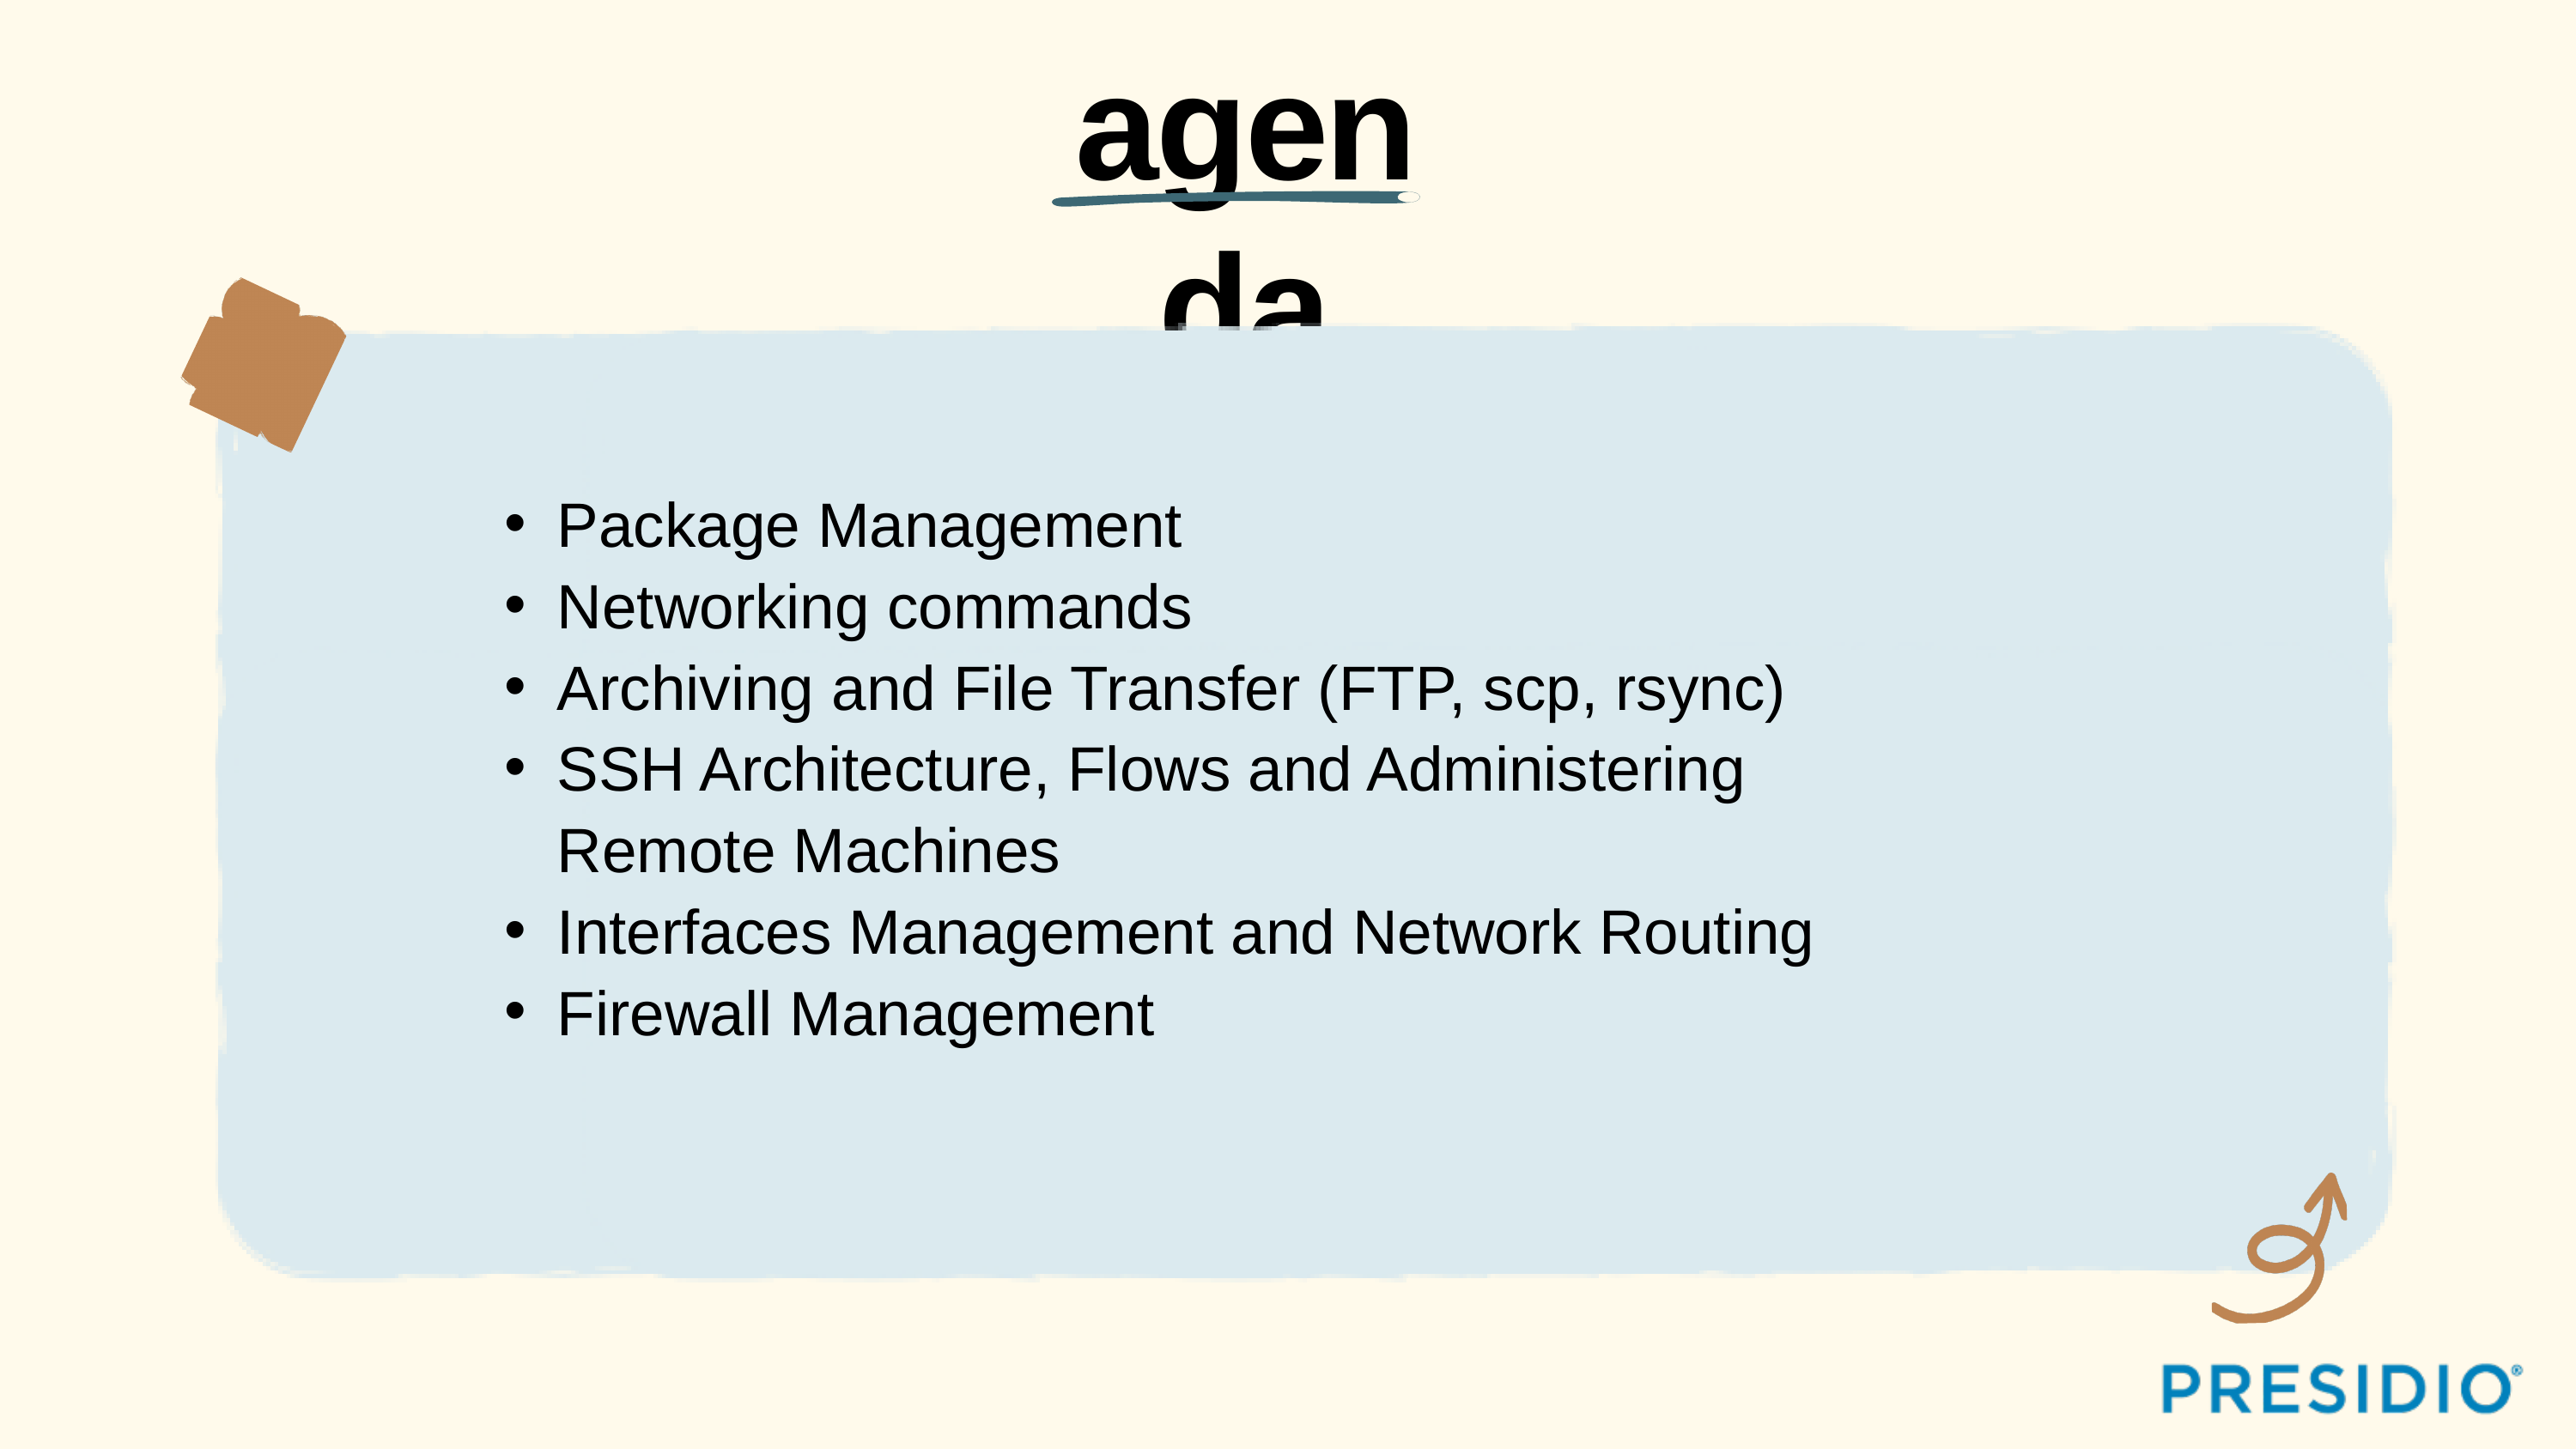

agenda

Package Management
Networking commands
Archiving and File Transfer (FTP, scp, rsync)
SSH Architecture, Flows and Administering Remote Machines
Interfaces Management and Network Routing
Firewall Management